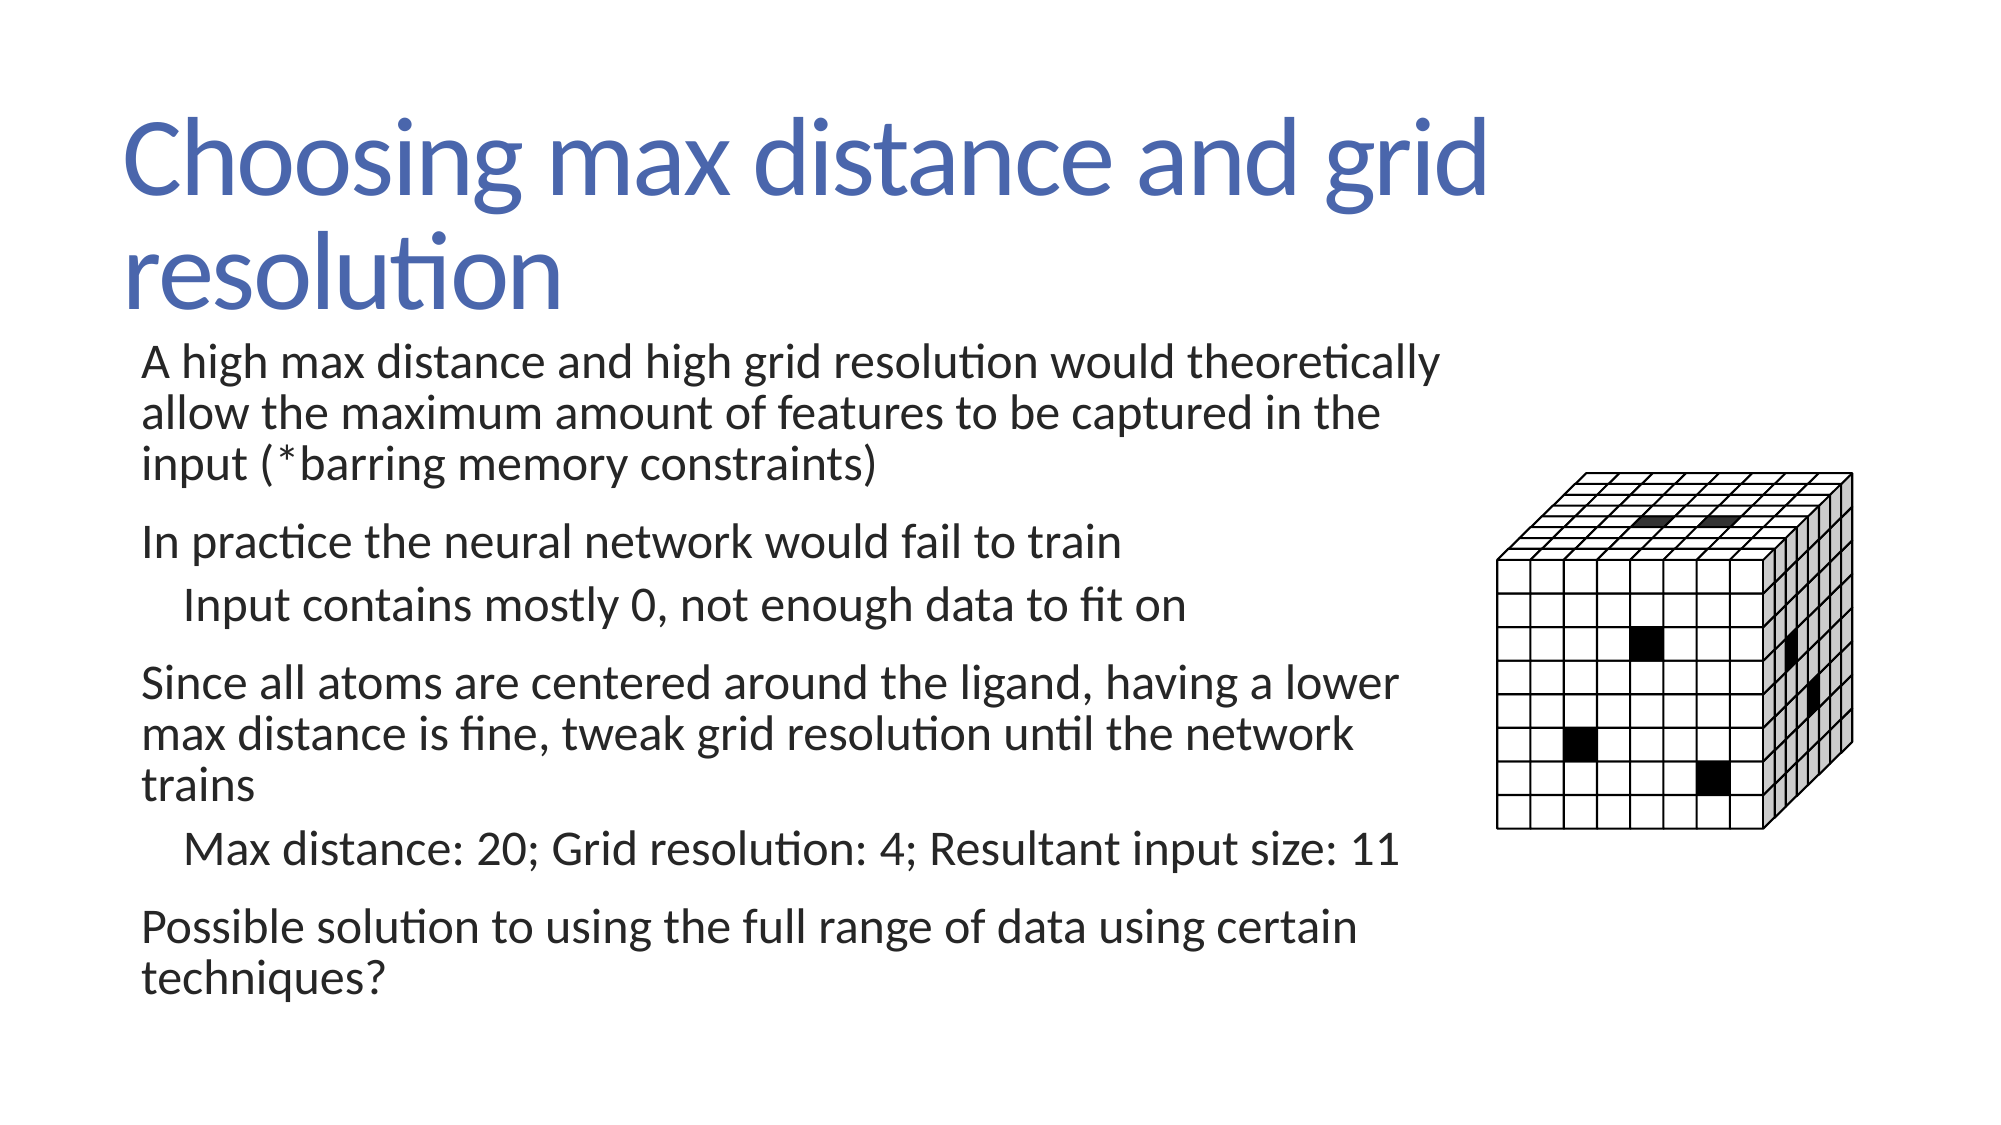

# Choosing max distance and grid resolution
A high max distance and high grid resolution would theoretically allow the maximum amount of features to be captured in the input (*barring memory constraints)
In practice the neural network would fail to train
Input contains mostly 0, not enough data to fit on
Since all atoms are centered around the ligand, having a lower max distance is fine, tweak grid resolution until the network trains
Max distance: 20; Grid resolution: 4; Resultant input size: 11
Possible solution to using the full range of data using certain techniques?